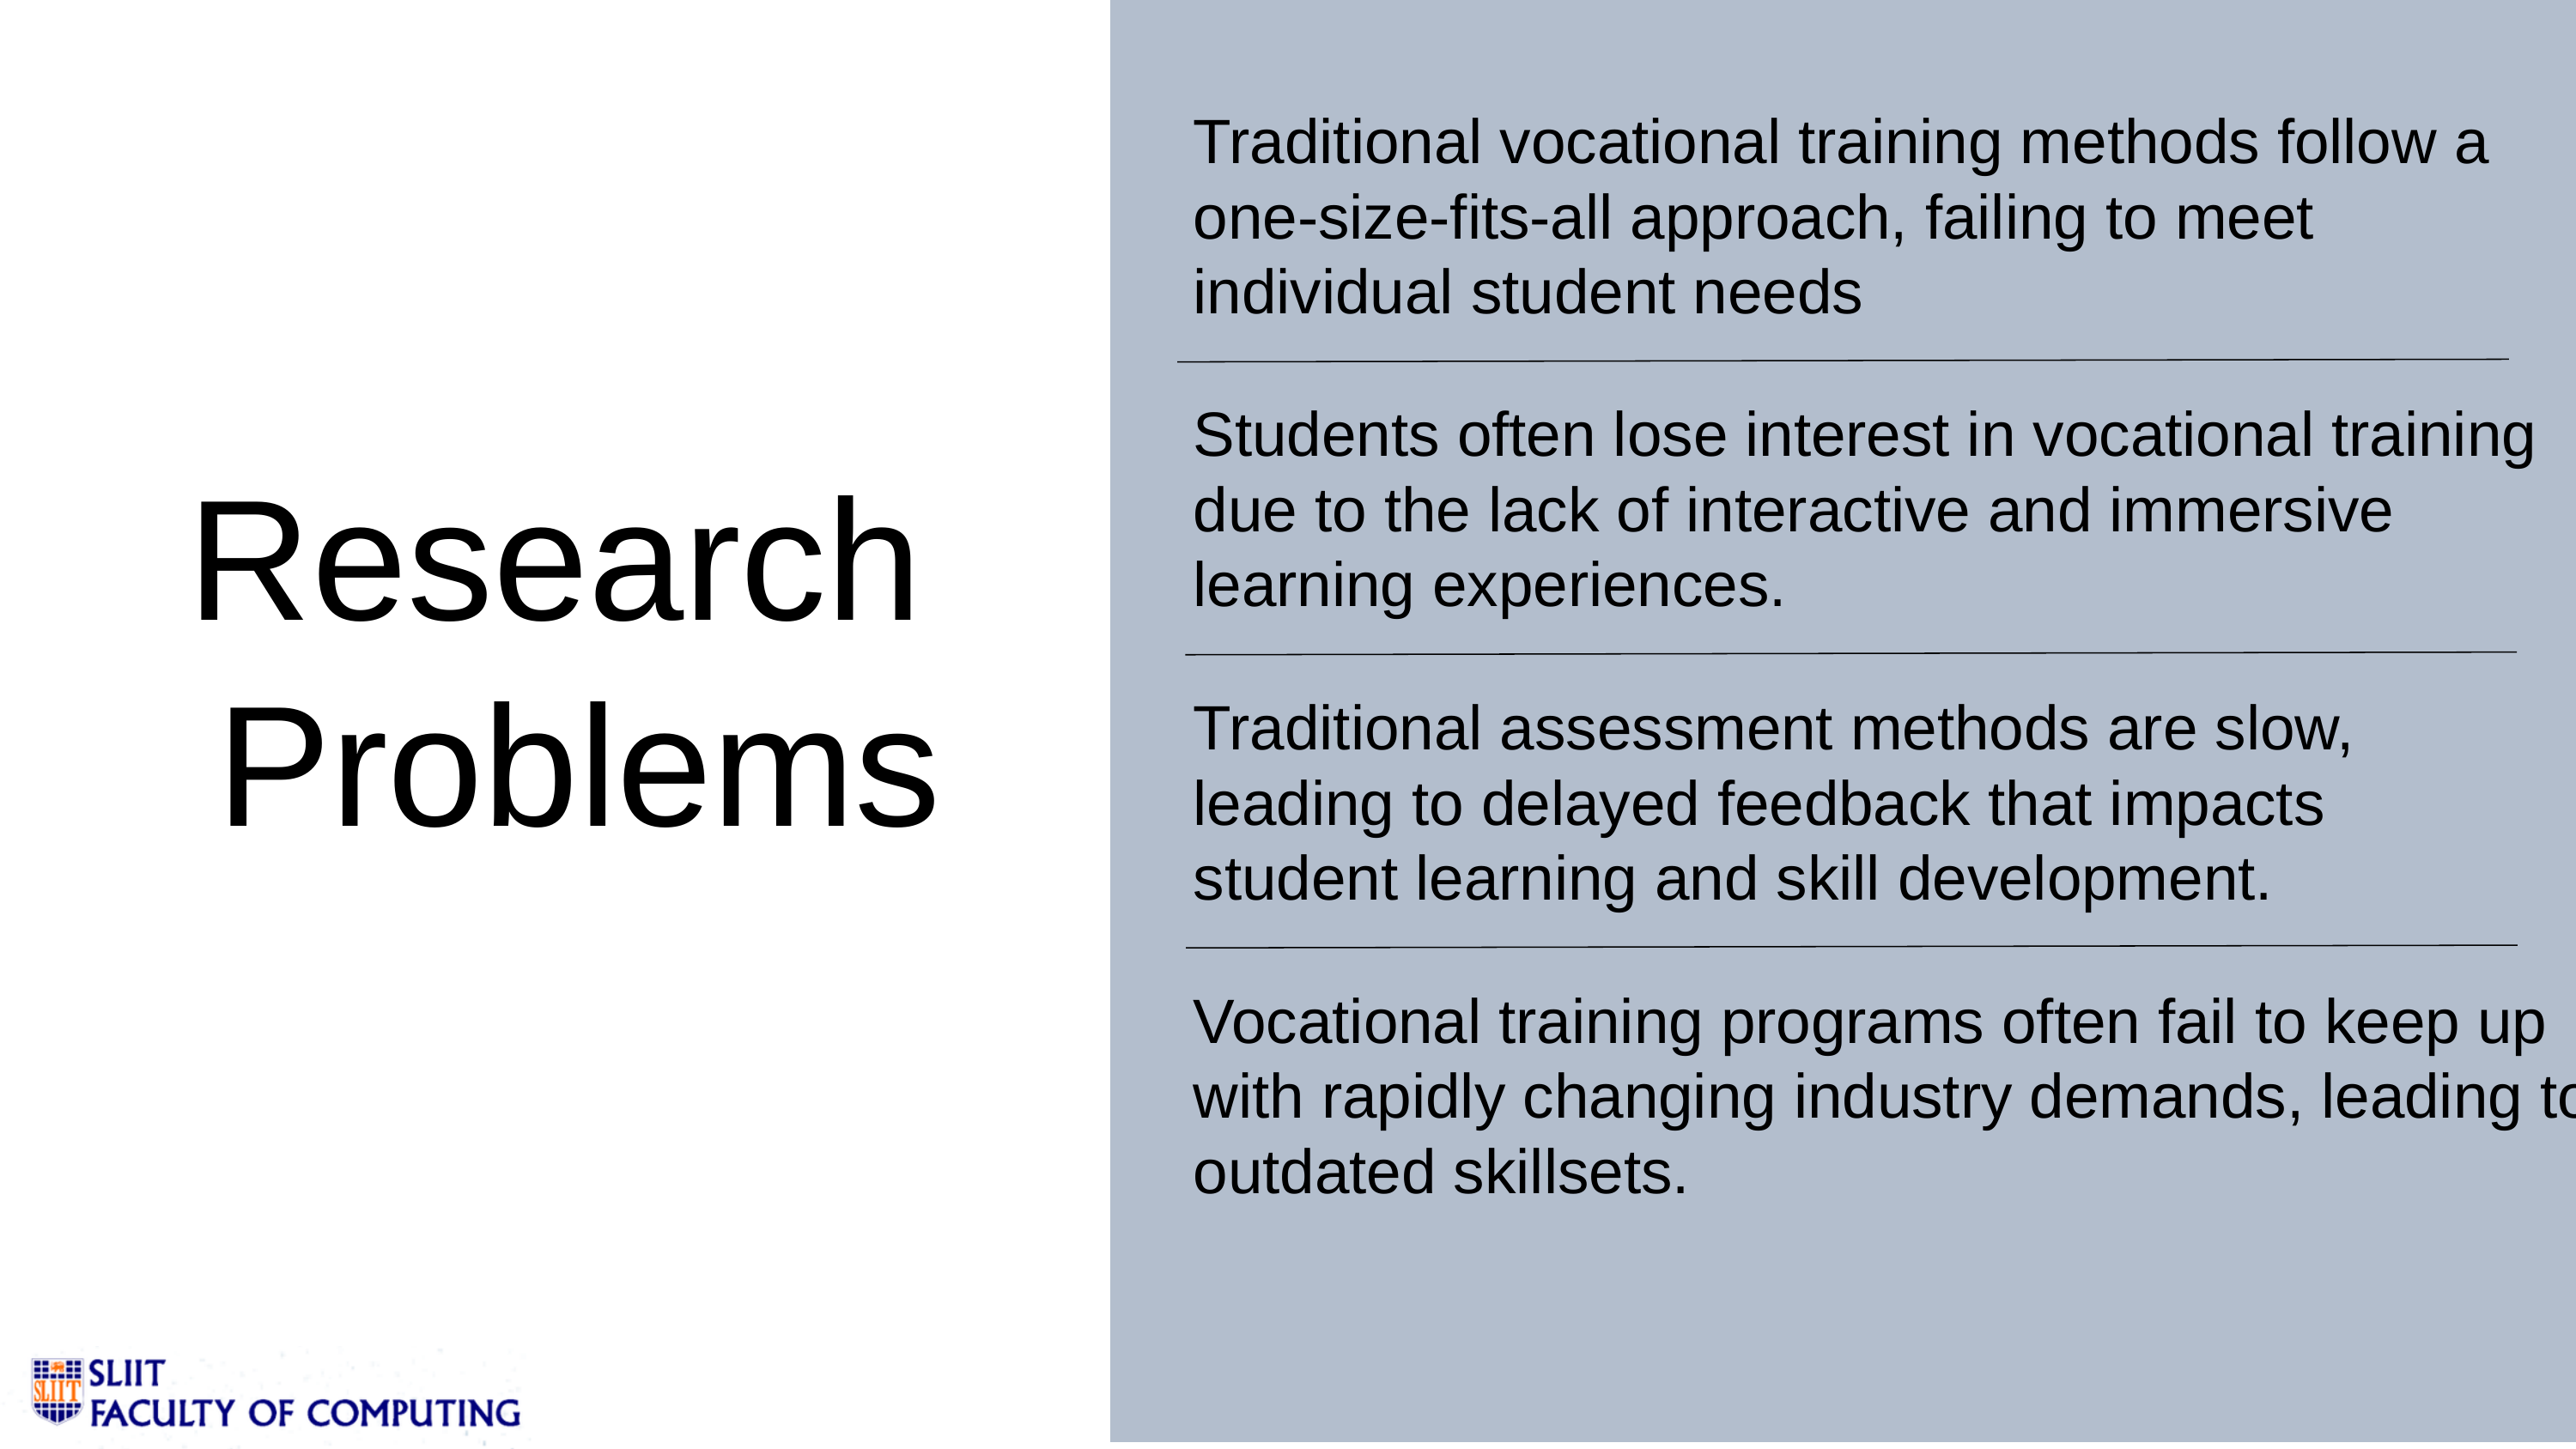

Traditional vocational training methods follow a one-size-fits-all approach, failing to meet individual student needs

Students often lose interest in vocational training due to the lack of interactive and immersive learning experiences.
Research  Problems

Traditional assessment methods are slow, leading to delayed feedback that impacts student learning and skill development.

Vocational training programs often fail to keep up with rapidly changing industry demands, leading to outdated skillsets.